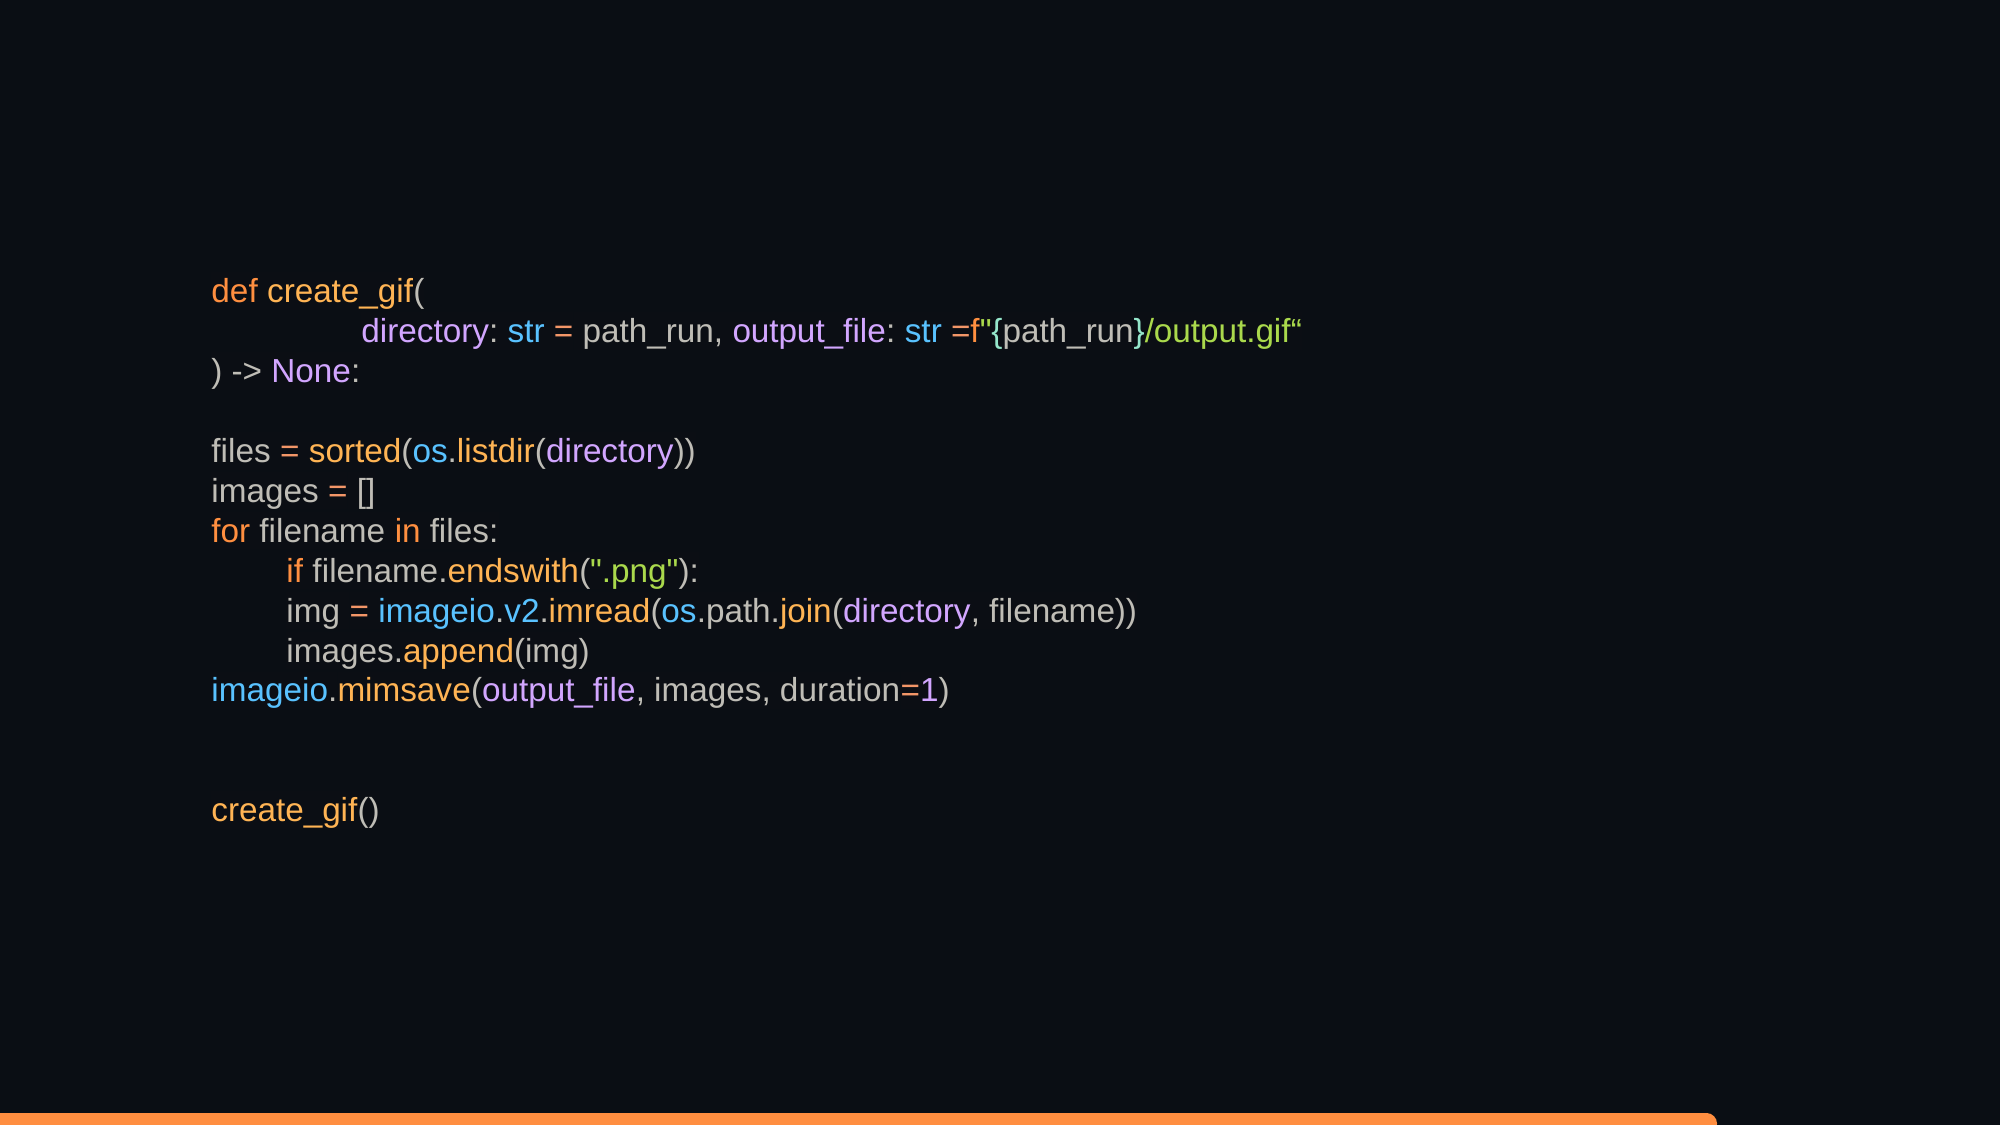

def create_gif(
	directory: str = path_run, output_file: str =f"{path_run}/output.gif“
) -> None:
files = sorted(os.listdir(directory))
images = []
for filename in files:
if filename.endswith(".png"):
img = imageio.v2.imread(os.path.join(directory, filename))
images.append(img)
imageio.mimsave(output_file, images, duration=1)
create_gif()